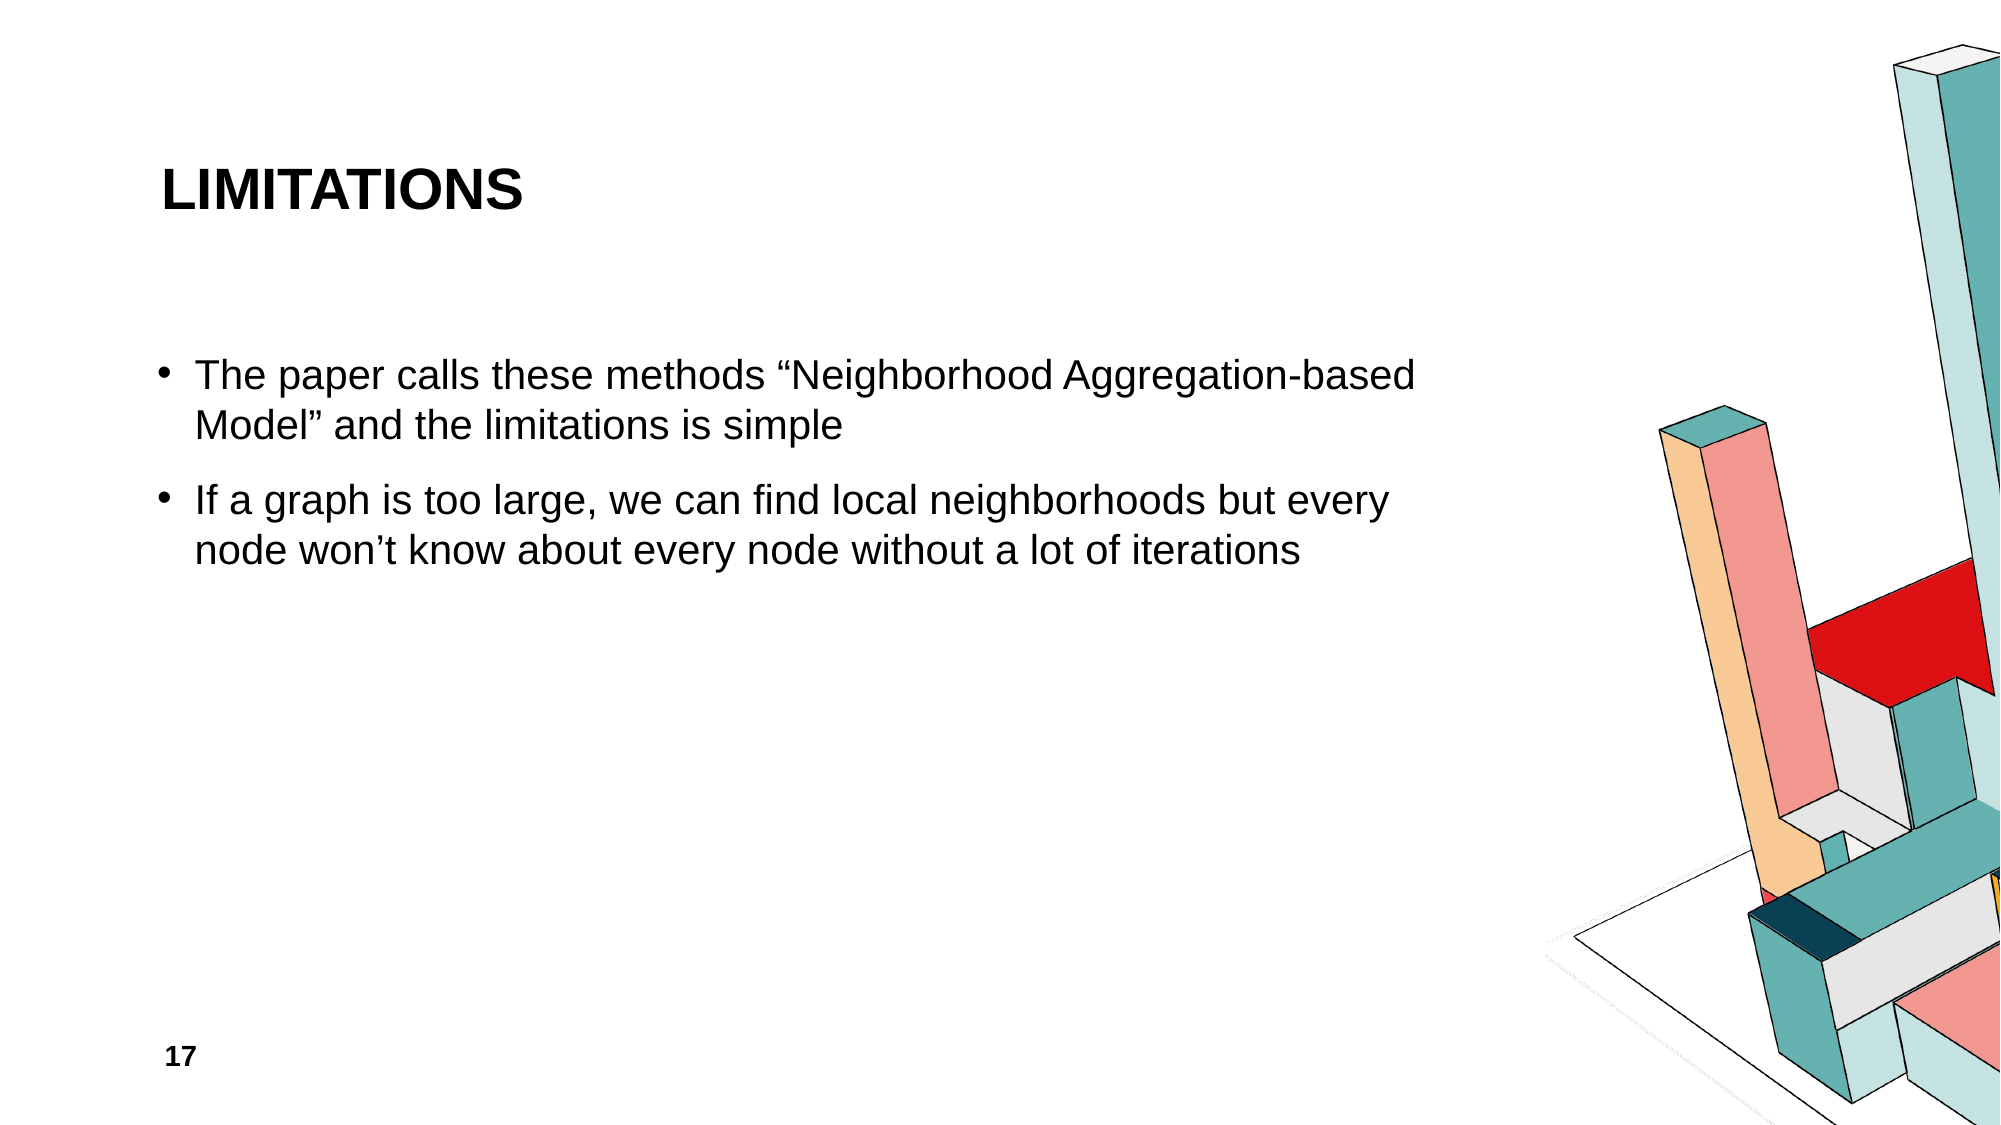

# Limitations
The paper calls these methods “Neighborhood Aggregation-based Model” and the limitations is simple
If a graph is too large, we can find local neighborhoods but every node won’t know about every node without a lot of iterations
17